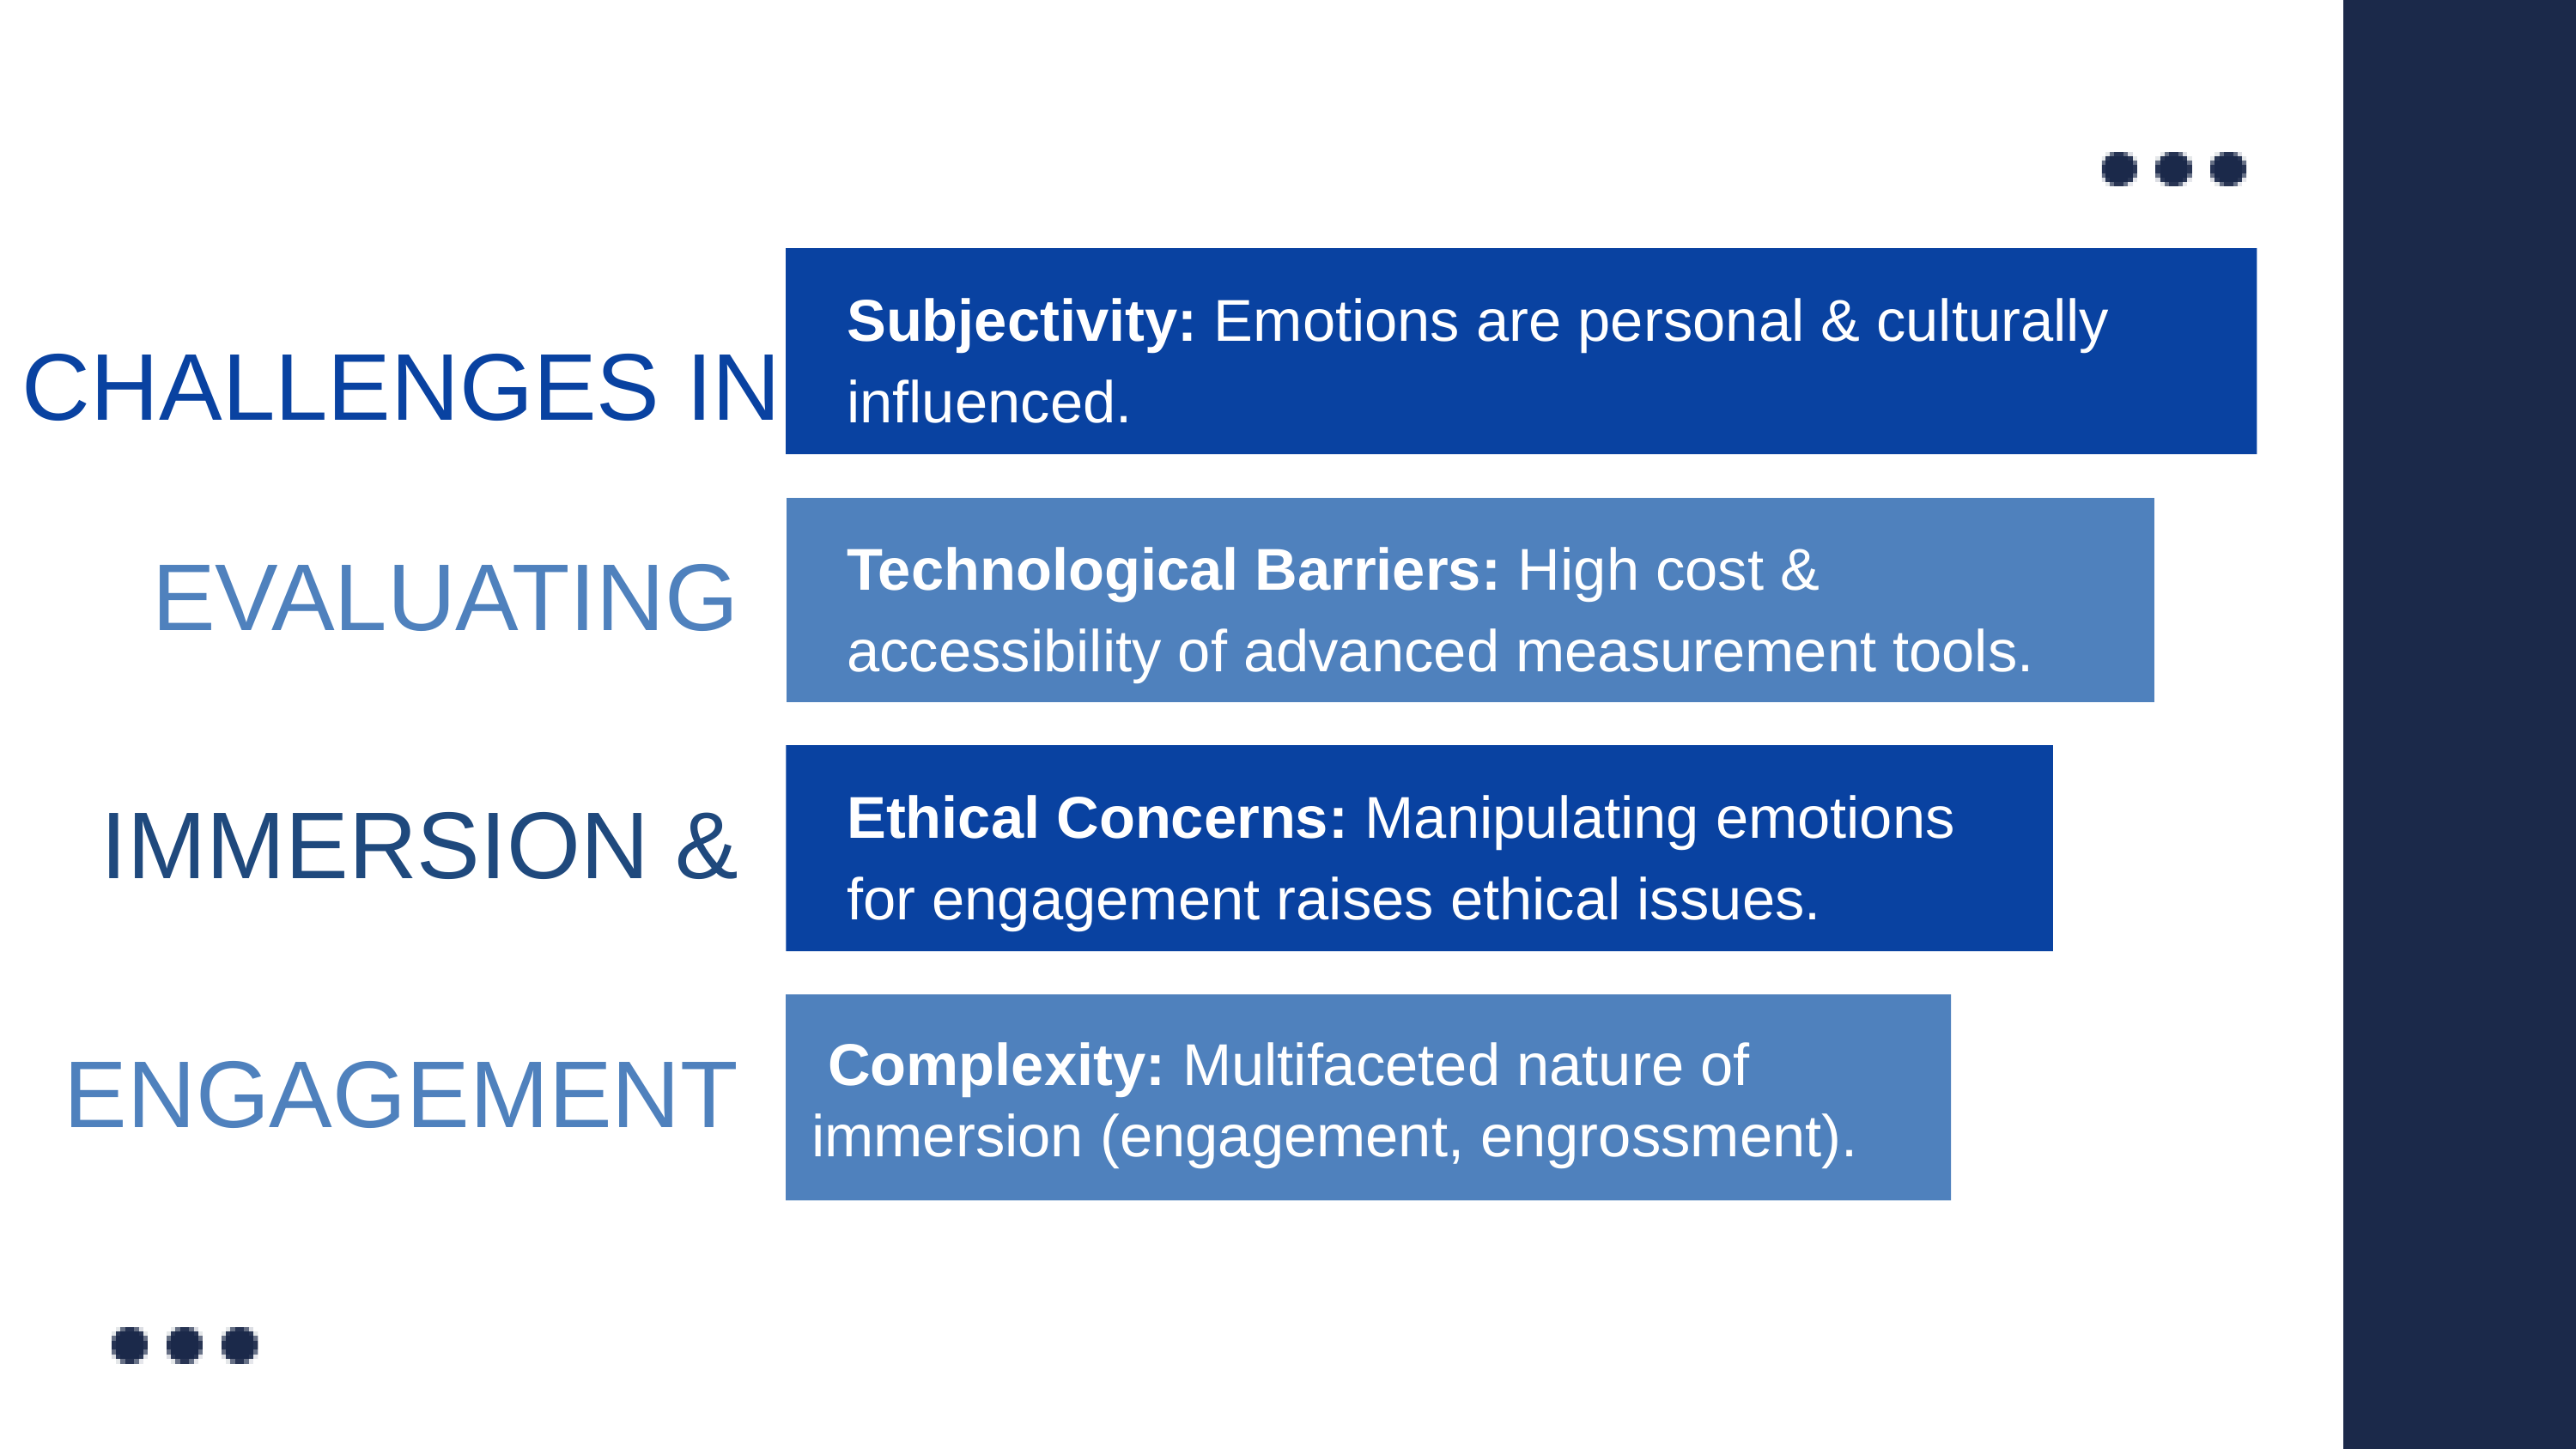

Subjectivity: Emotions are personal & culturally influenced.
CHALLENGES IN

EVALUATING
Technological Barriers: High cost & accessibility of advanced measurement tools.

IMMERSION &
Ethical Concerns: Manipulating emotions for engagement raises ethical issues.
 Complexity: Multifaceted nature of   immersion (engagement, engrossment).
ENGAGEMENT